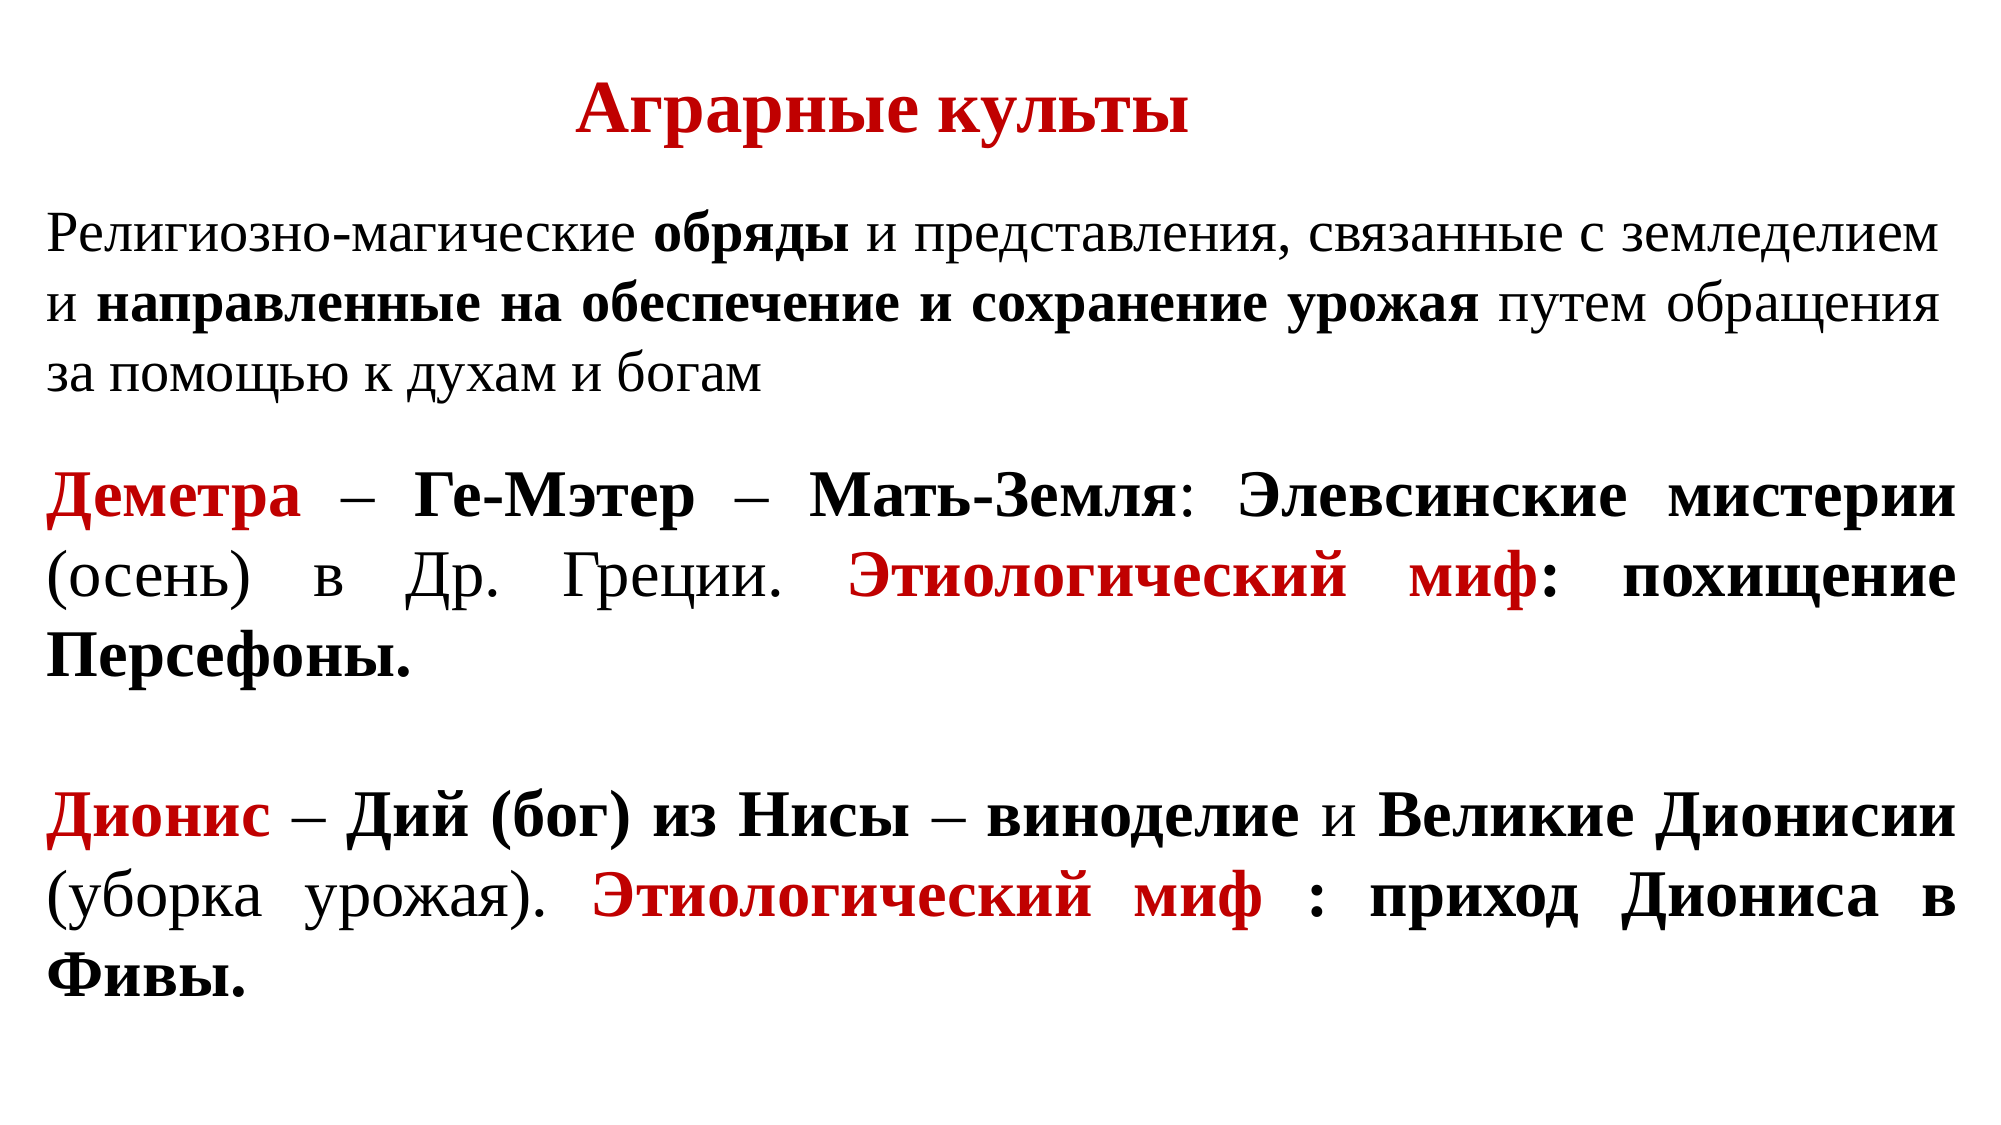

Аграрные культы
Религиозно-магические обряды и представления, связанные с земледелием и направленные на обеспечение и сохранение урожая путем обращения за помощью к духам и богам
Деметра – Ге-Мэтер – Мать-Земля: Элевсинские мистерии (осень) в Др. Греции. Этиологический миф: похищение Персефоны.

Дионис – Дий (бог) из Нисы – виноделие и Великие Дионисии (уборка урожая). Этиологический миф : приход Диониса в Фивы.